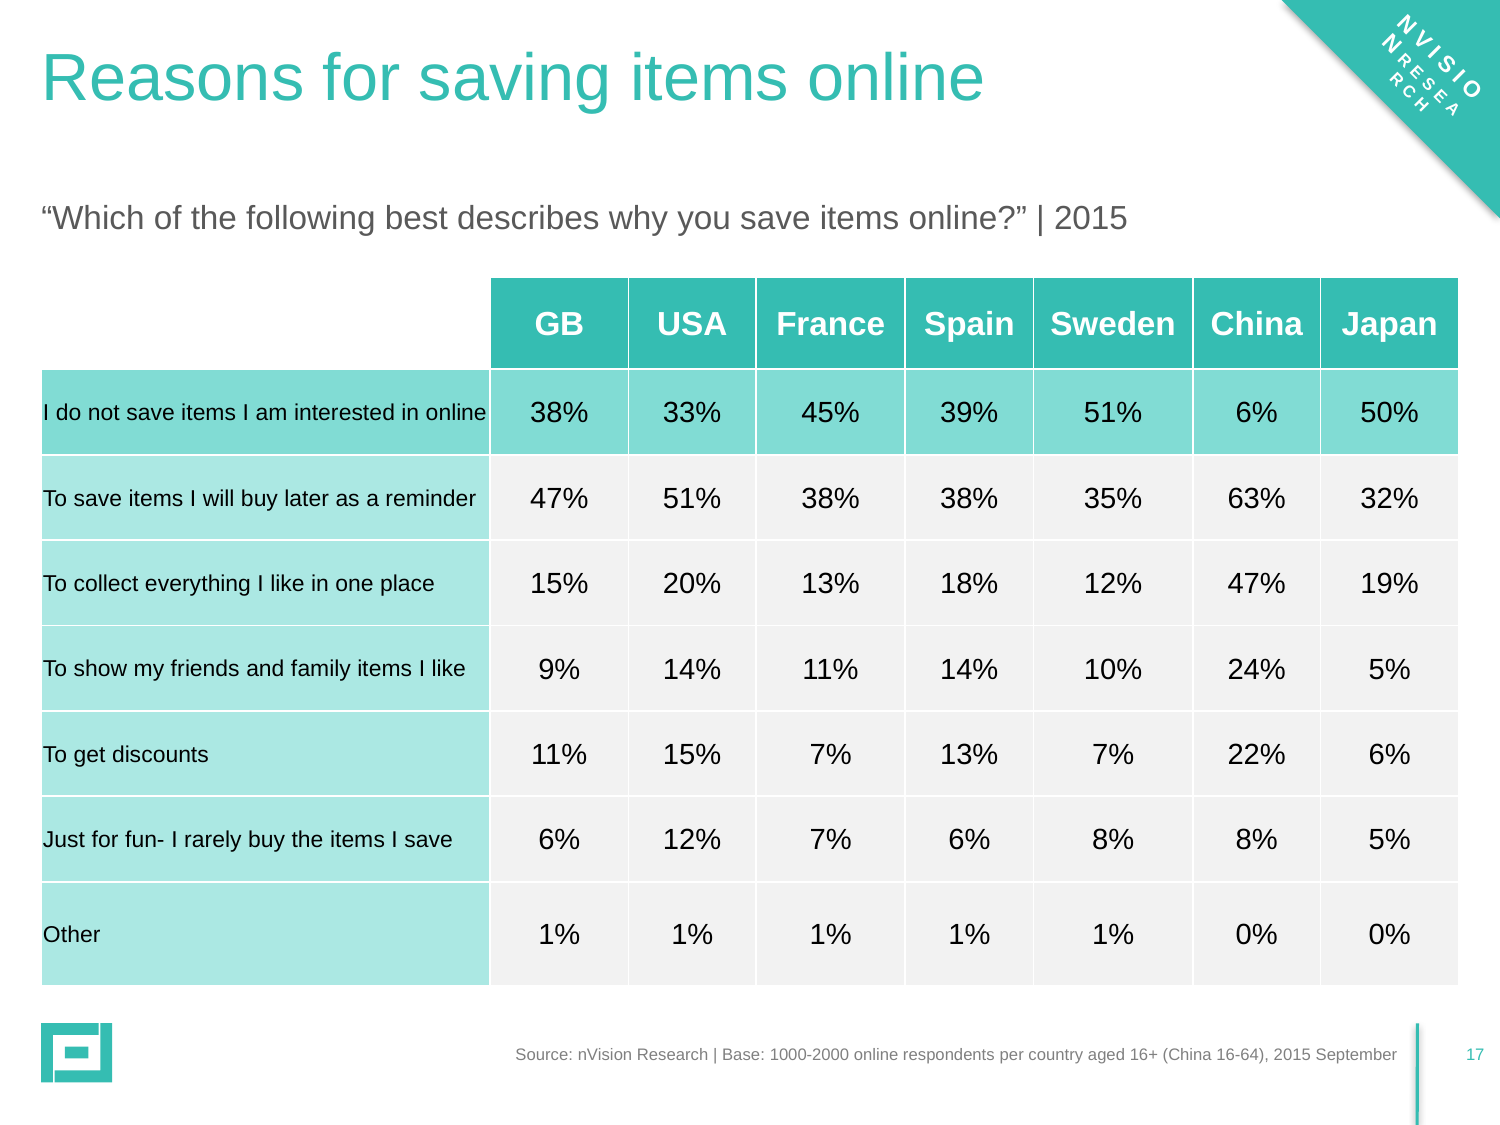

nVisionresearch
# Reasons for saving items online
“Which of the following best describes why you save items online?” | 2015
|  | GB | USA | France | Spain | Sweden | China | Japan |
| --- | --- | --- | --- | --- | --- | --- | --- |
| I do not save items I am interested in online | 38% | 33% | 45% | 39% | 51% | 6% | 50% |
| To save items I will buy later as a reminder | 47% | 51% | 38% | 38% | 35% | 63% | 32% |
| To collect everything I like in one place | 15% | 20% | 13% | 18% | 12% | 47% | 19% |
| To show my friends and family items I like | 9% | 14% | 11% | 14% | 10% | 24% | 5% |
| To get discounts | 11% | 15% | 7% | 13% | 7% | 22% | 6% |
| Just for fun- I rarely buy the items I save | 6% | 12% | 7% | 6% | 8% | 8% | 5% |
| Other | 1% | 1% | 1% | 1% | 1% | 0% | 0% |

### Chart

| Category |
|---|
Source: nVision Research | Base: 1000-2000 online respondents per country aged 16+ (China 16-64), 2015 September